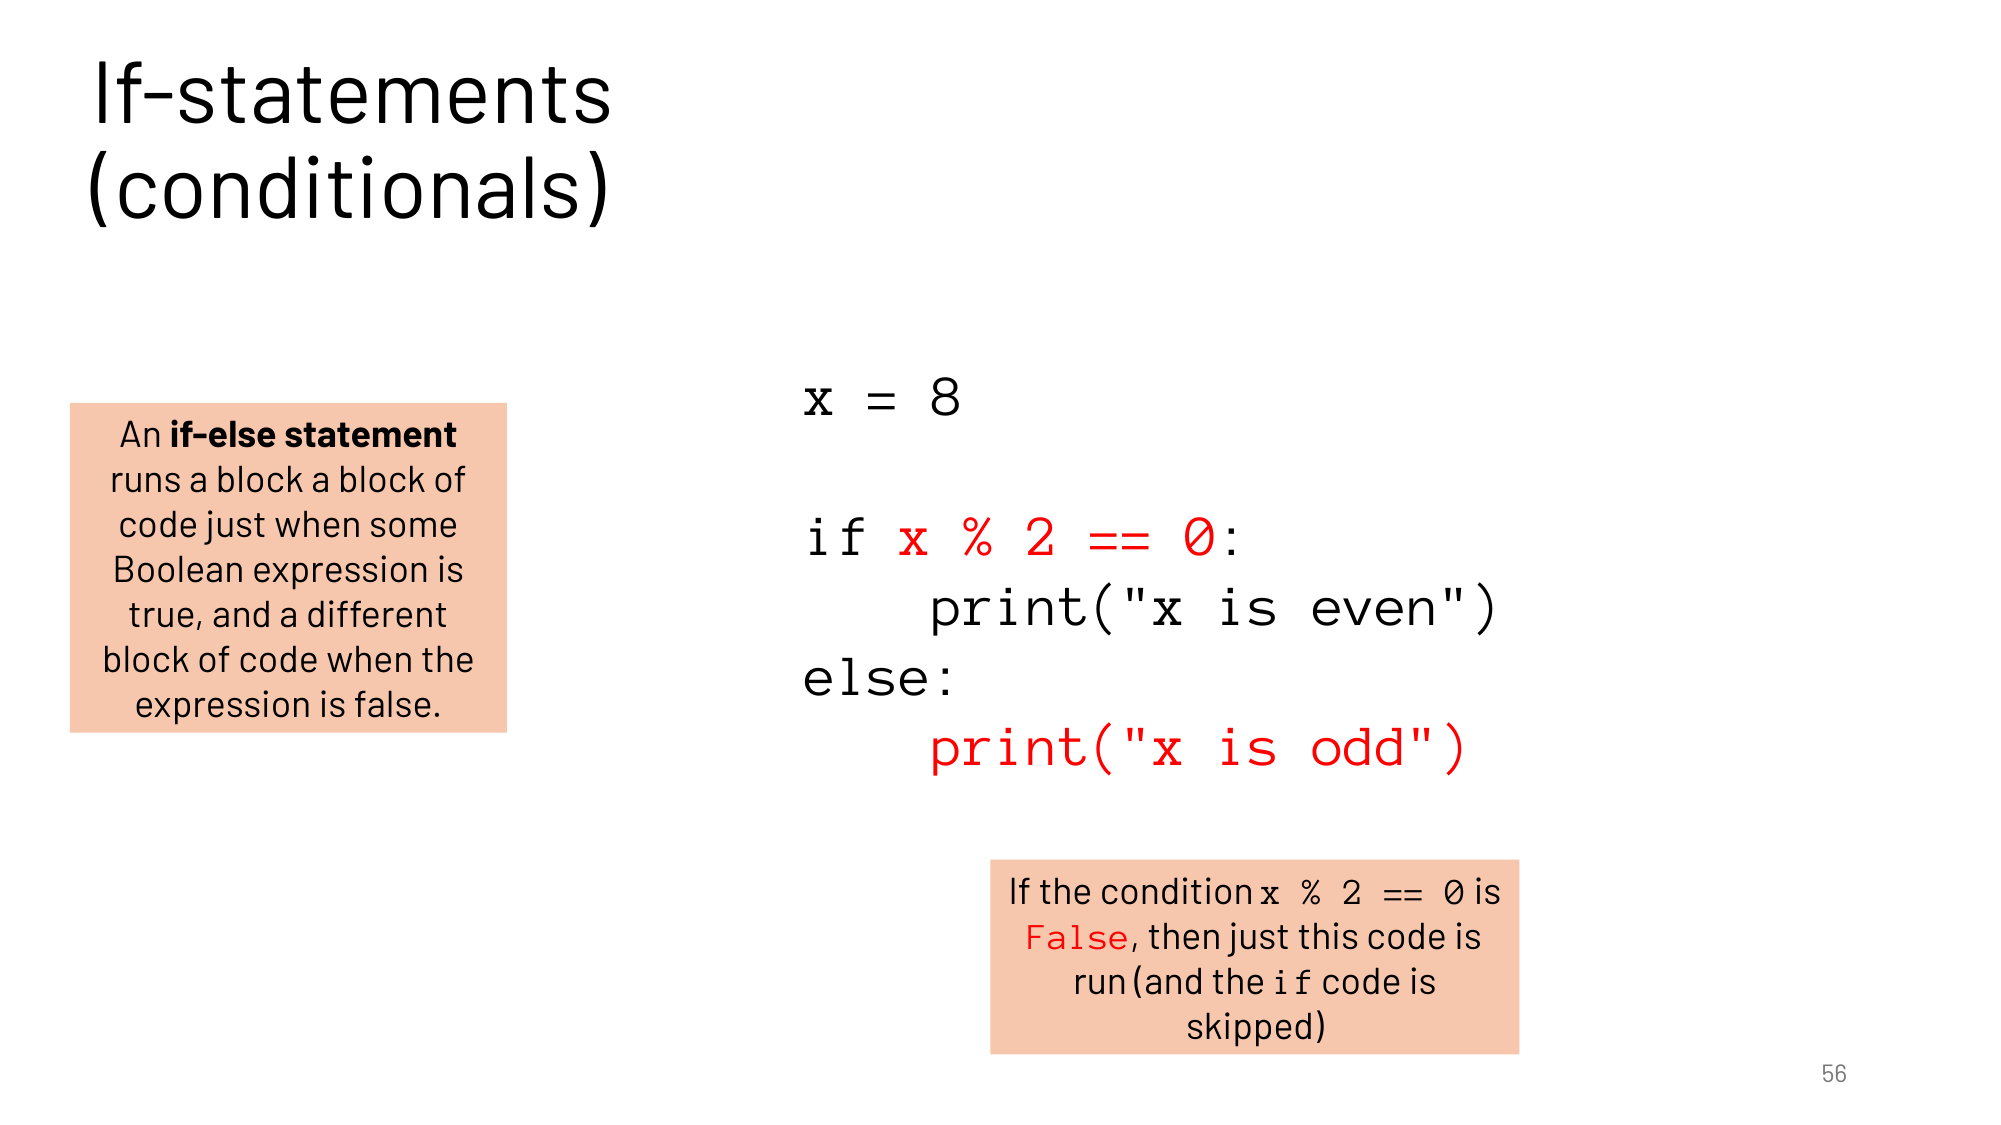

# If-statements (conditionals)
x = 8

if x % 2 == 0:
    print("x is even")
else:
    print("x is odd")
An if-else statement runs a block a block of code just when some Boolean expression is true, and a different block of code when the expression is false.
If the condition x % 2 == 0 is False, then just this code is run (and the if code is skipped)
56